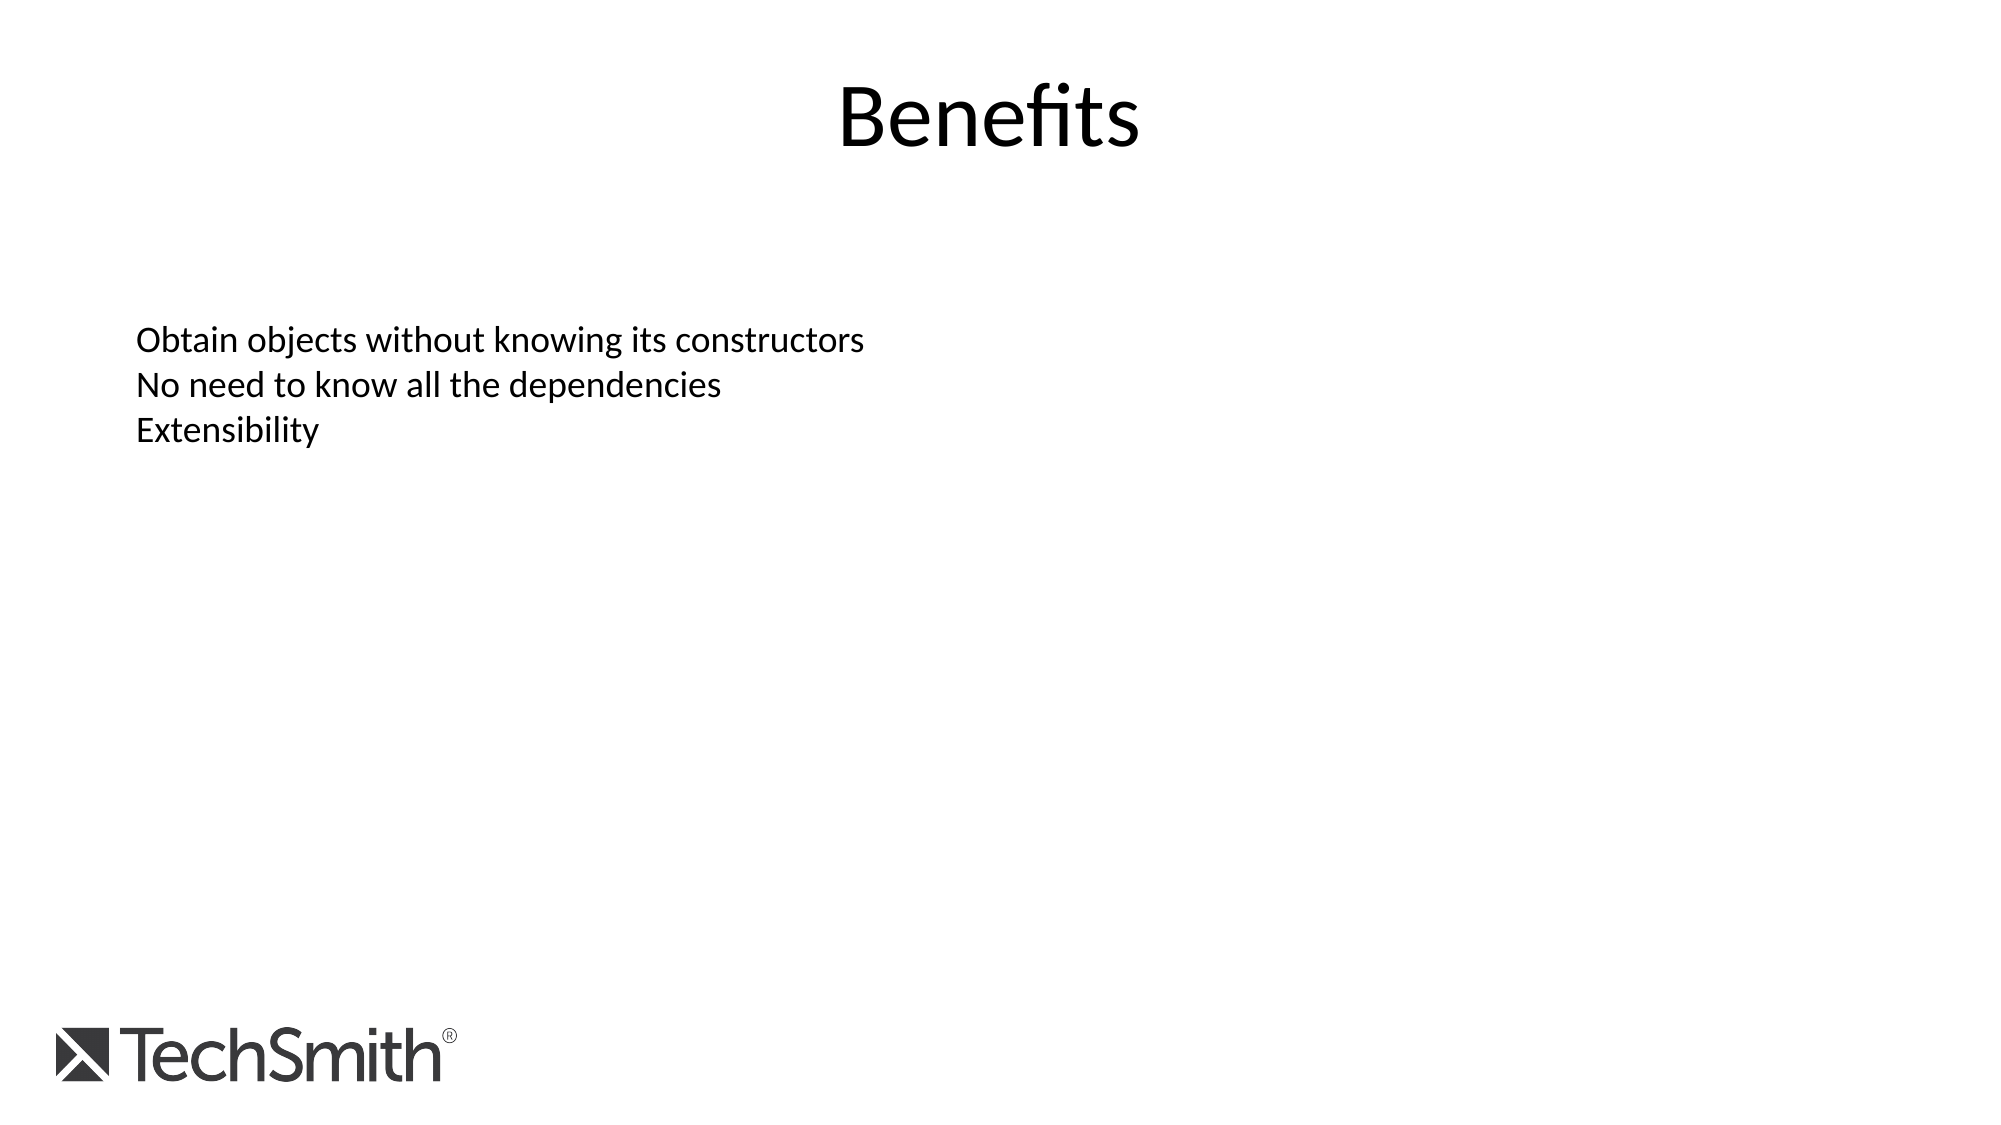

Benefits

Obtain objects without knowing its constructors
No need to know all the dependencies
Extensibility